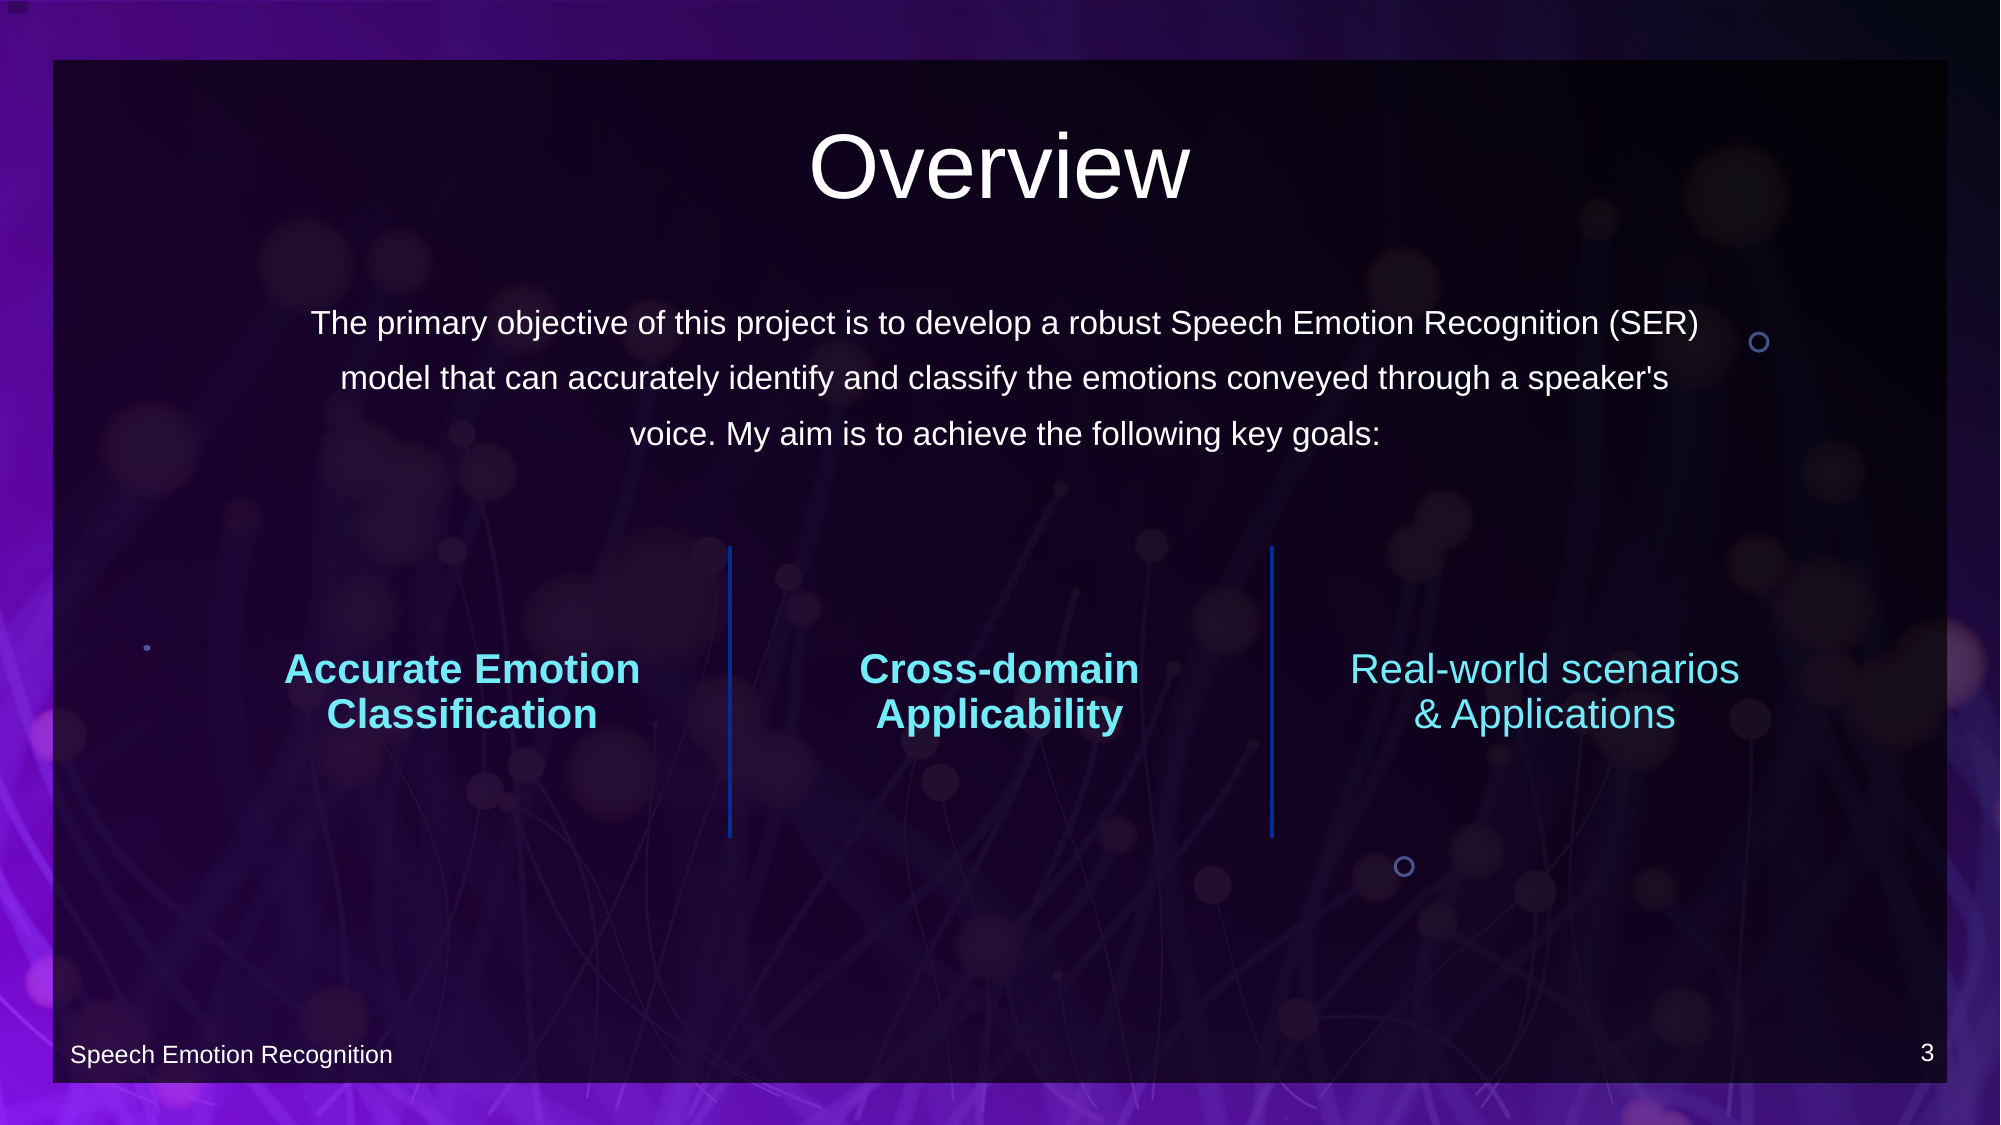

# Overview
The primary objective of this project is to develop a robust Speech Emotion Recognition (SER) model that can accurately identify and classify the emotions conveyed through a speaker's voice. My aim is to achieve the following key goals:
Cross-domain Applicability
Accurate Emotion Classification
Real-world scenarios & Applications
3
Speech Emotion Recognition